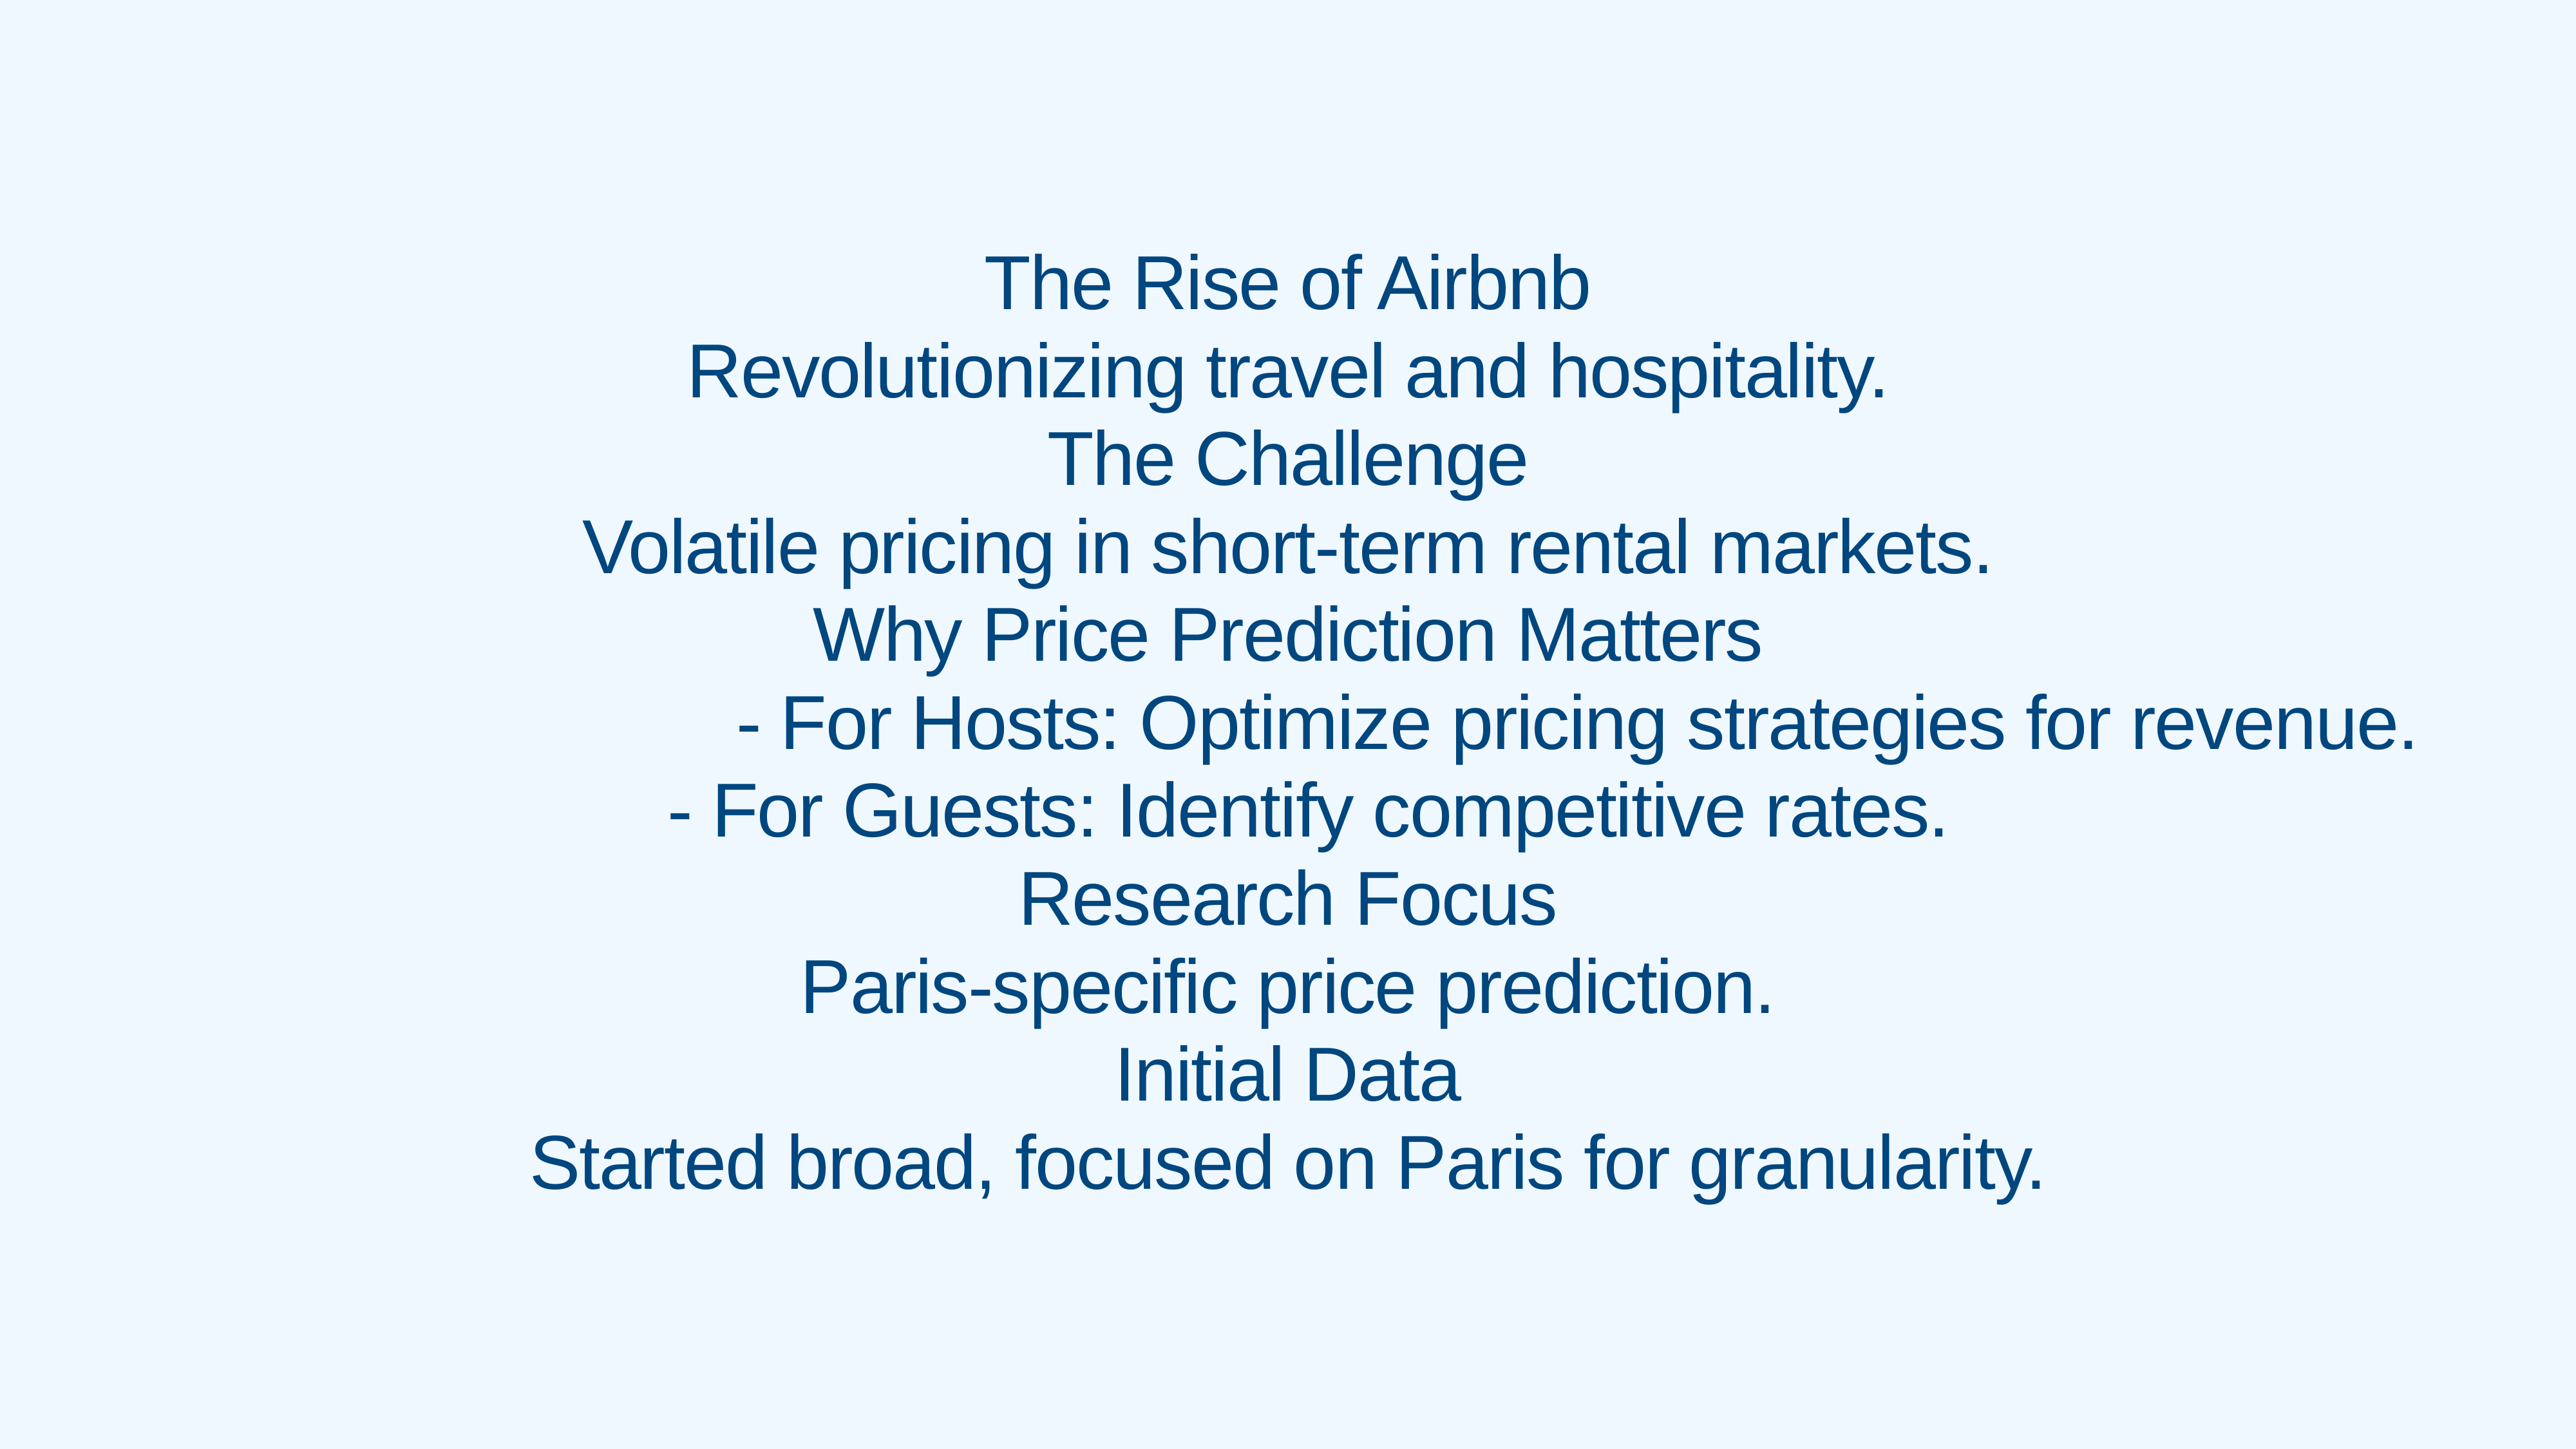

The Rise of Airbnb
Revolutionizing travel and hospitality.
The Challenge
Volatile pricing in short-term rental markets.
Why Price Prediction Matters
                             - For Hosts: Optimize pricing strategies for revenue.
  - For Guests: Identify competitive rates.
Research Focus
Paris-specific price prediction.
Initial Data
Started broad, focused on Paris for granularity.